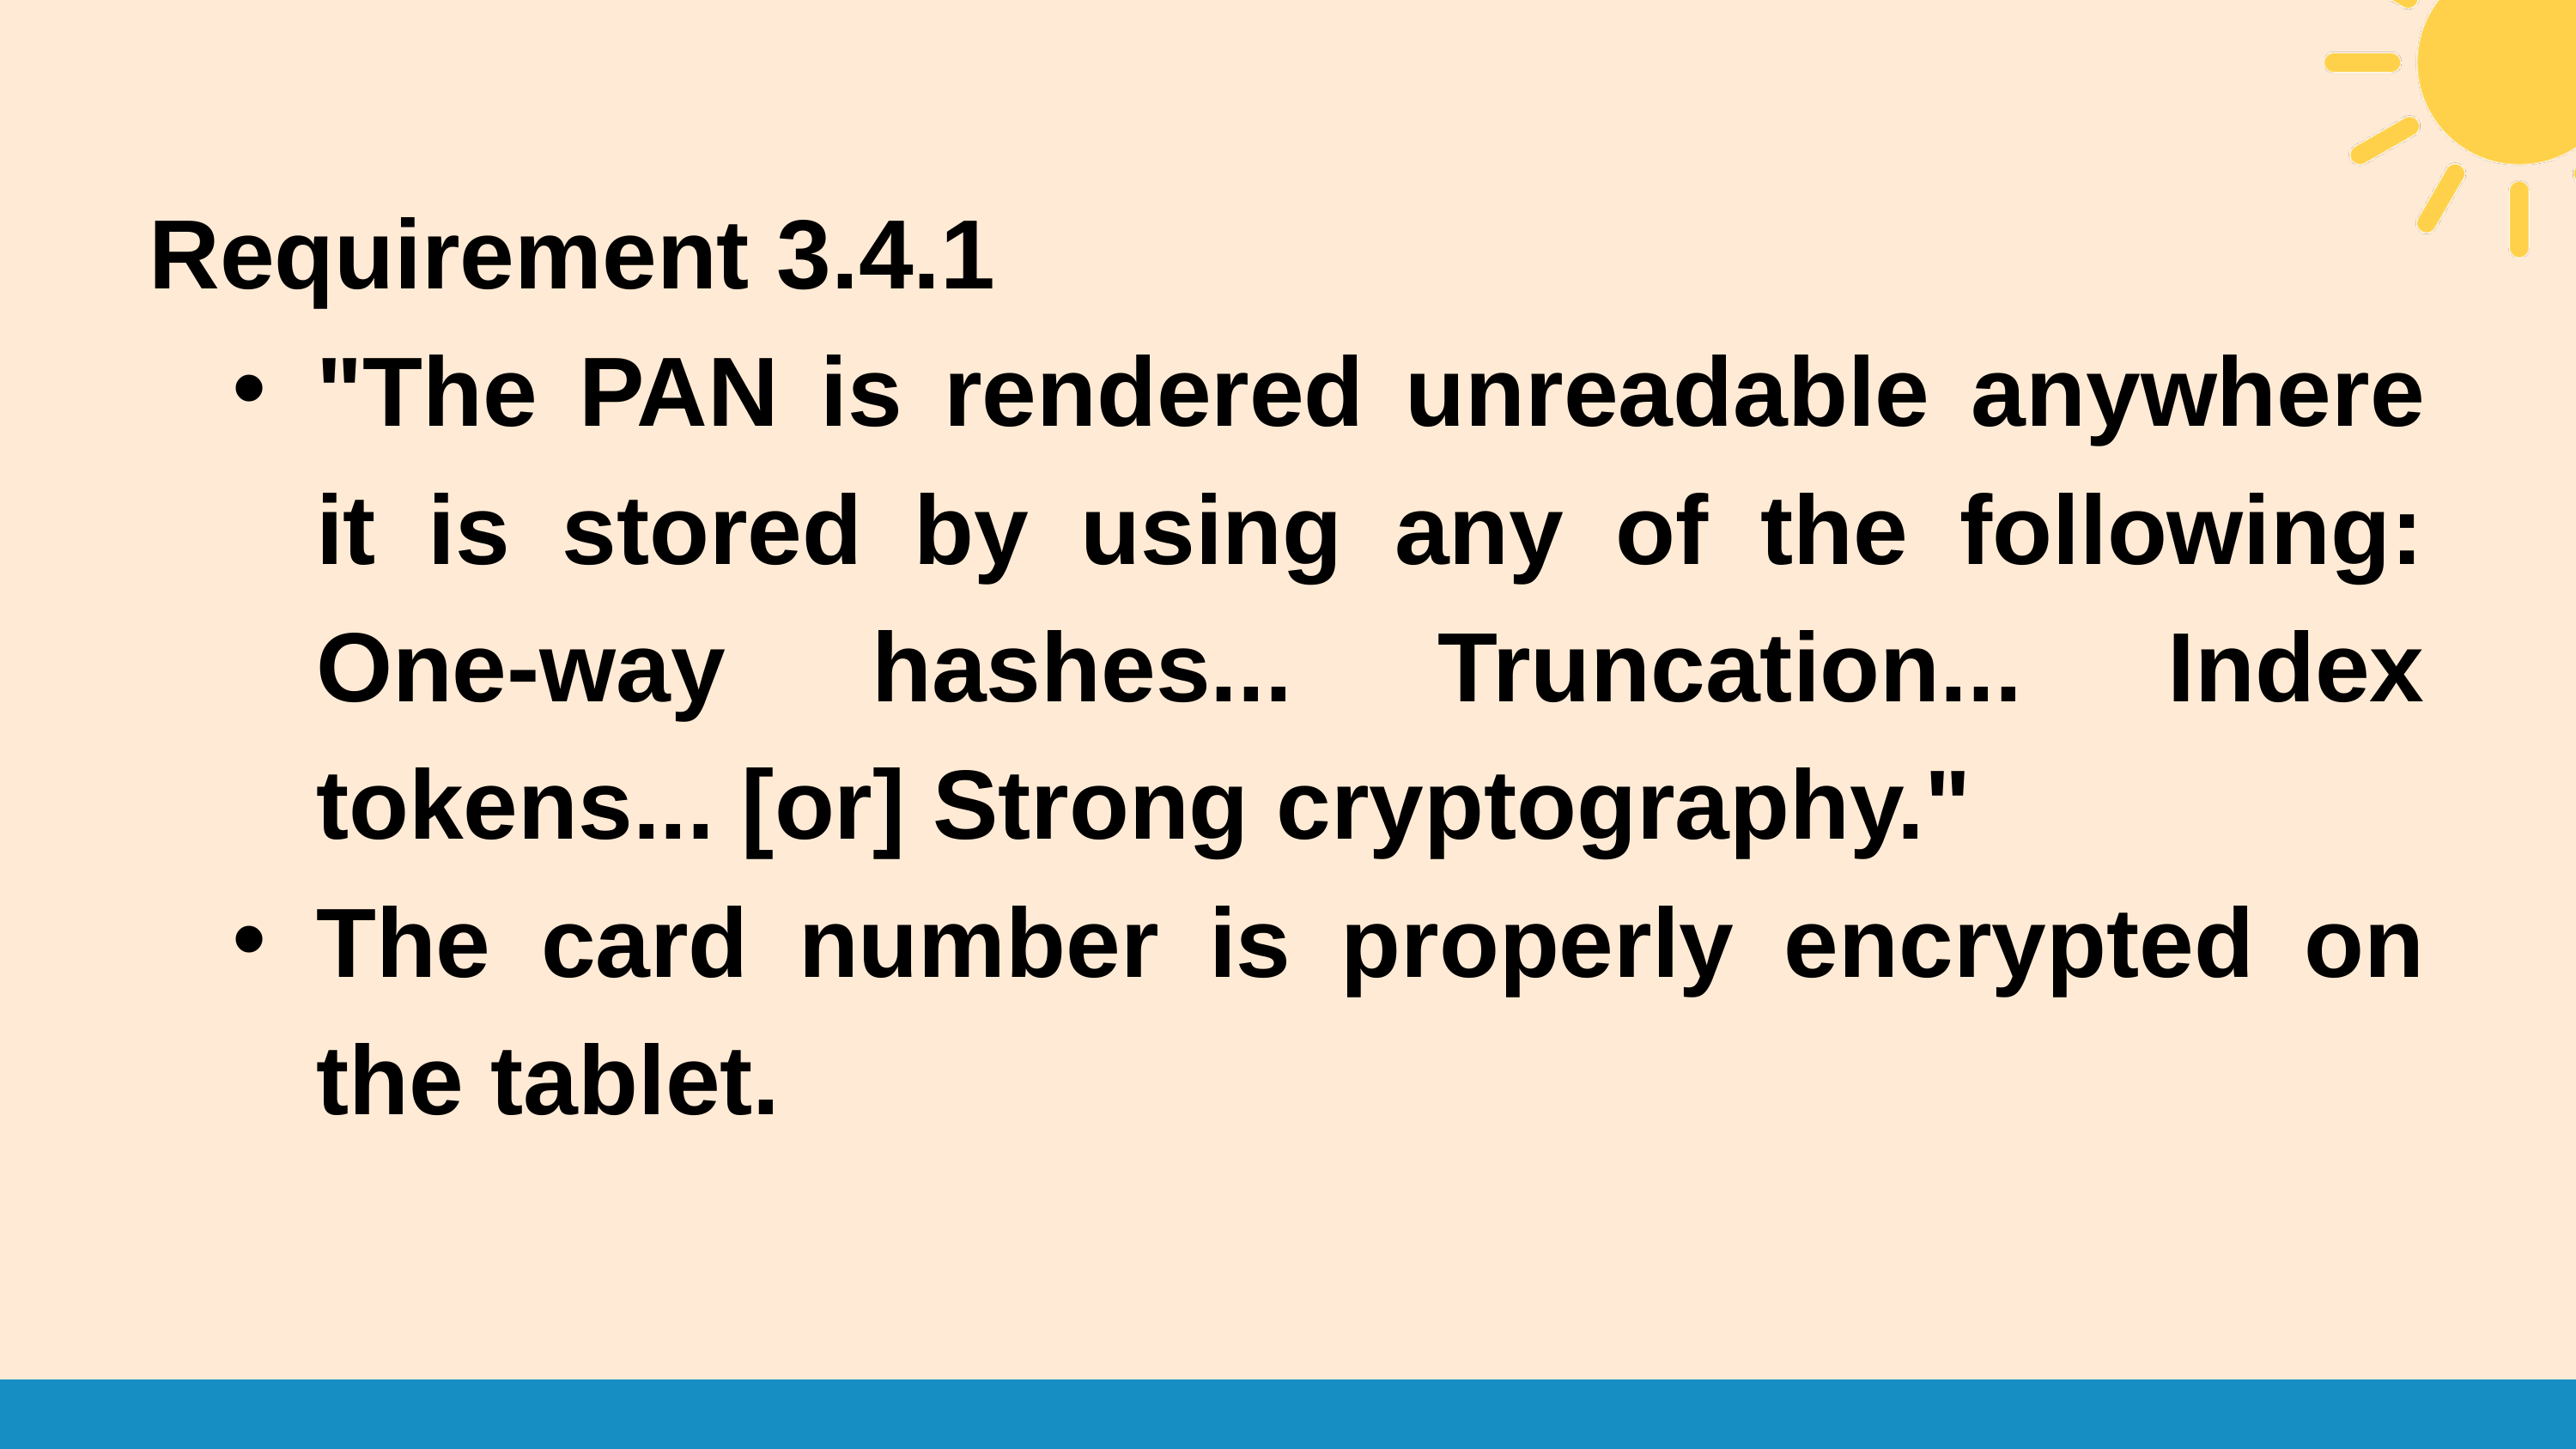

Requirement 3.4.1
"The PAN is rendered unreadable anywhere it is stored by using any of the following: One-way hashes... Truncation... Index tokens... [or] Strong cryptography."
The card number is properly encrypted on the tablet.